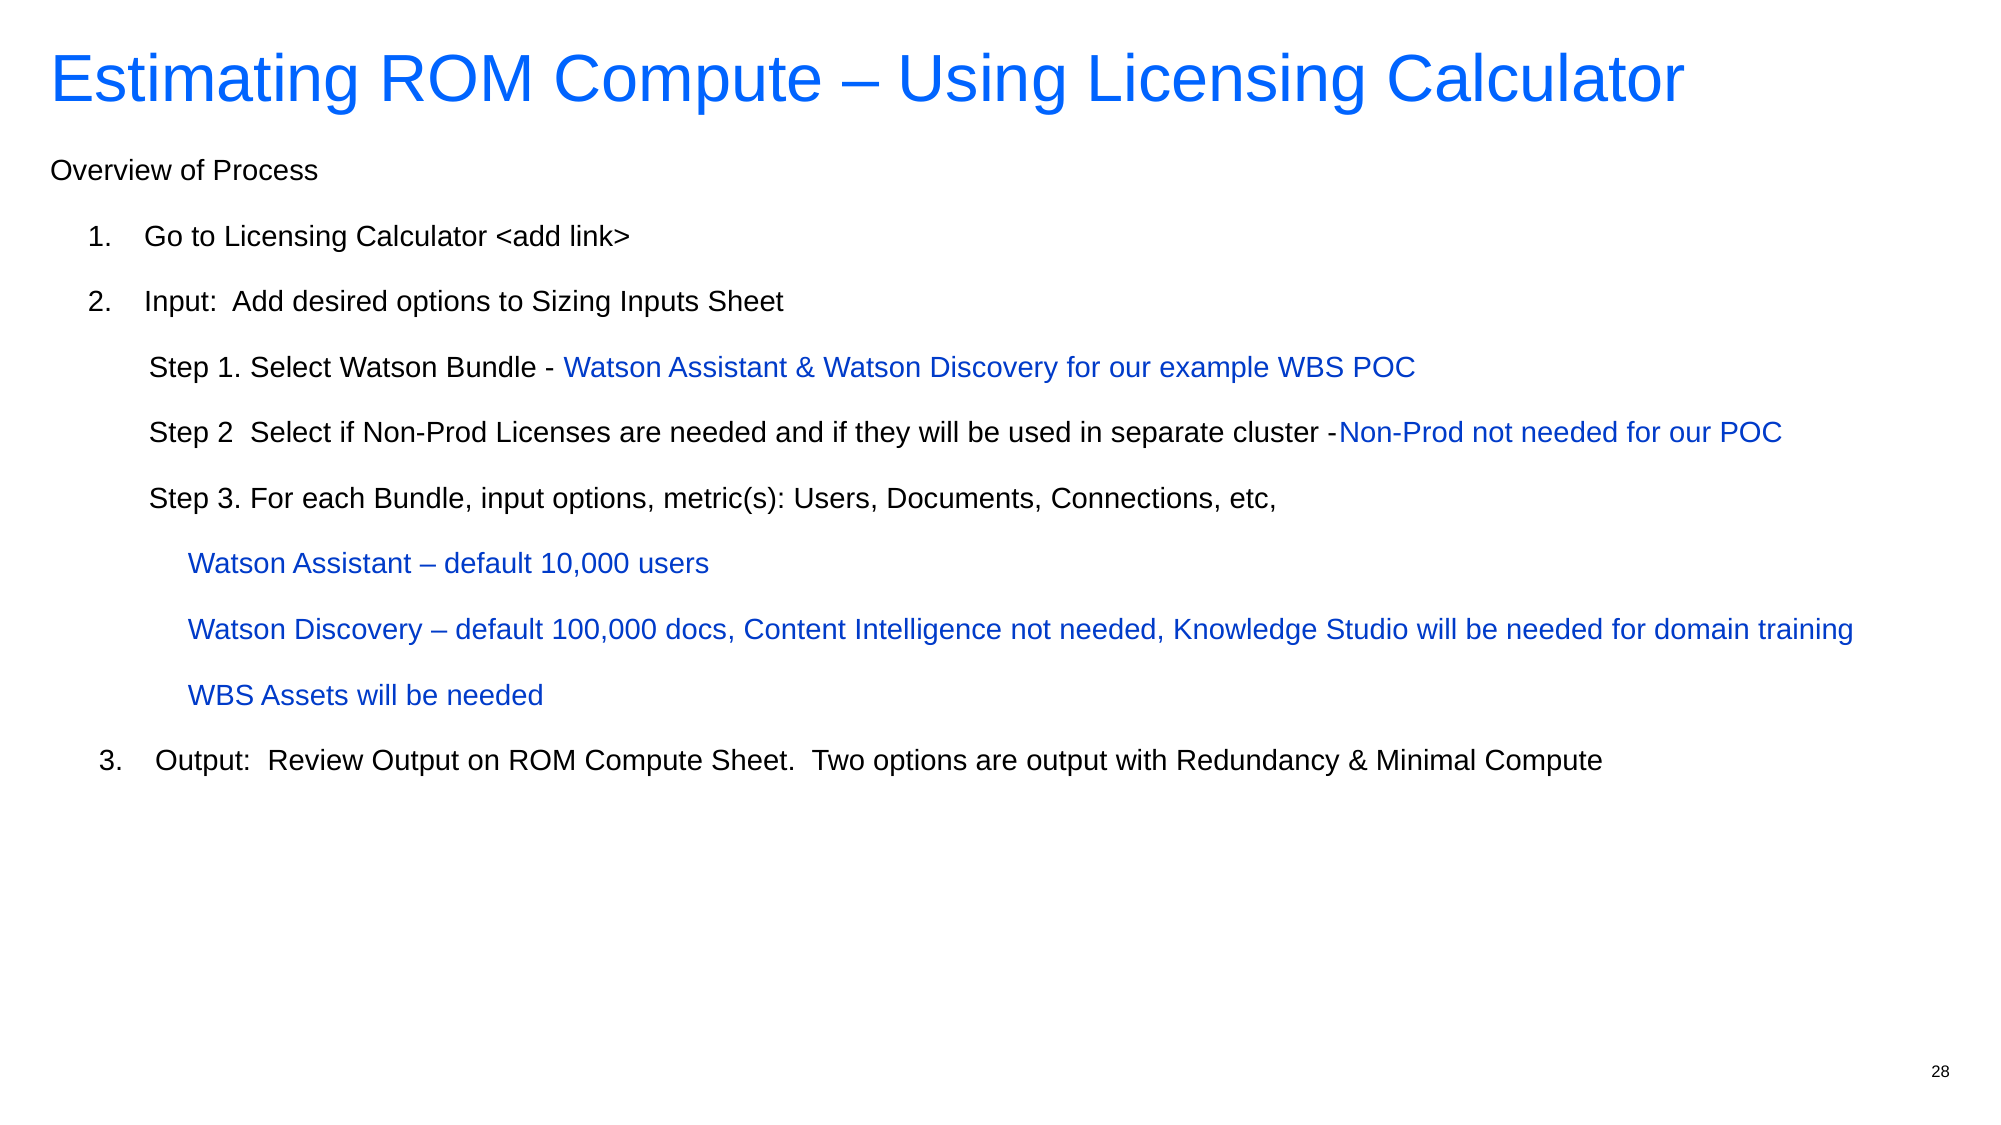

# Estimating ROM Compute – Using Licensing Calculator
Overview of Process
Go to Licensing Calculator <add link>
Input:  Add desired options to Sizing Inputs Sheet
Step 1. Select Watson Bundle - Watson Assistant & Watson Discovery for our example WBS POC
Step 2  Select if Non-Prod Licenses are needed and if they will be used in separate cluster -Non-Prod not needed for our POC
Step 3. For each Bundle, input options, metric(s): Users, Documents, Connections, etc,
Watson Assistant – default 10,000 users
Watson Discovery – default 100,000 docs, Content Intelligence not needed, Knowledge Studio will be needed for domain training
WBS Assets will be needed
Output:  Review Output on ROM Compute Sheet.  Two options are output with Redundancy & Minimal Compute

28